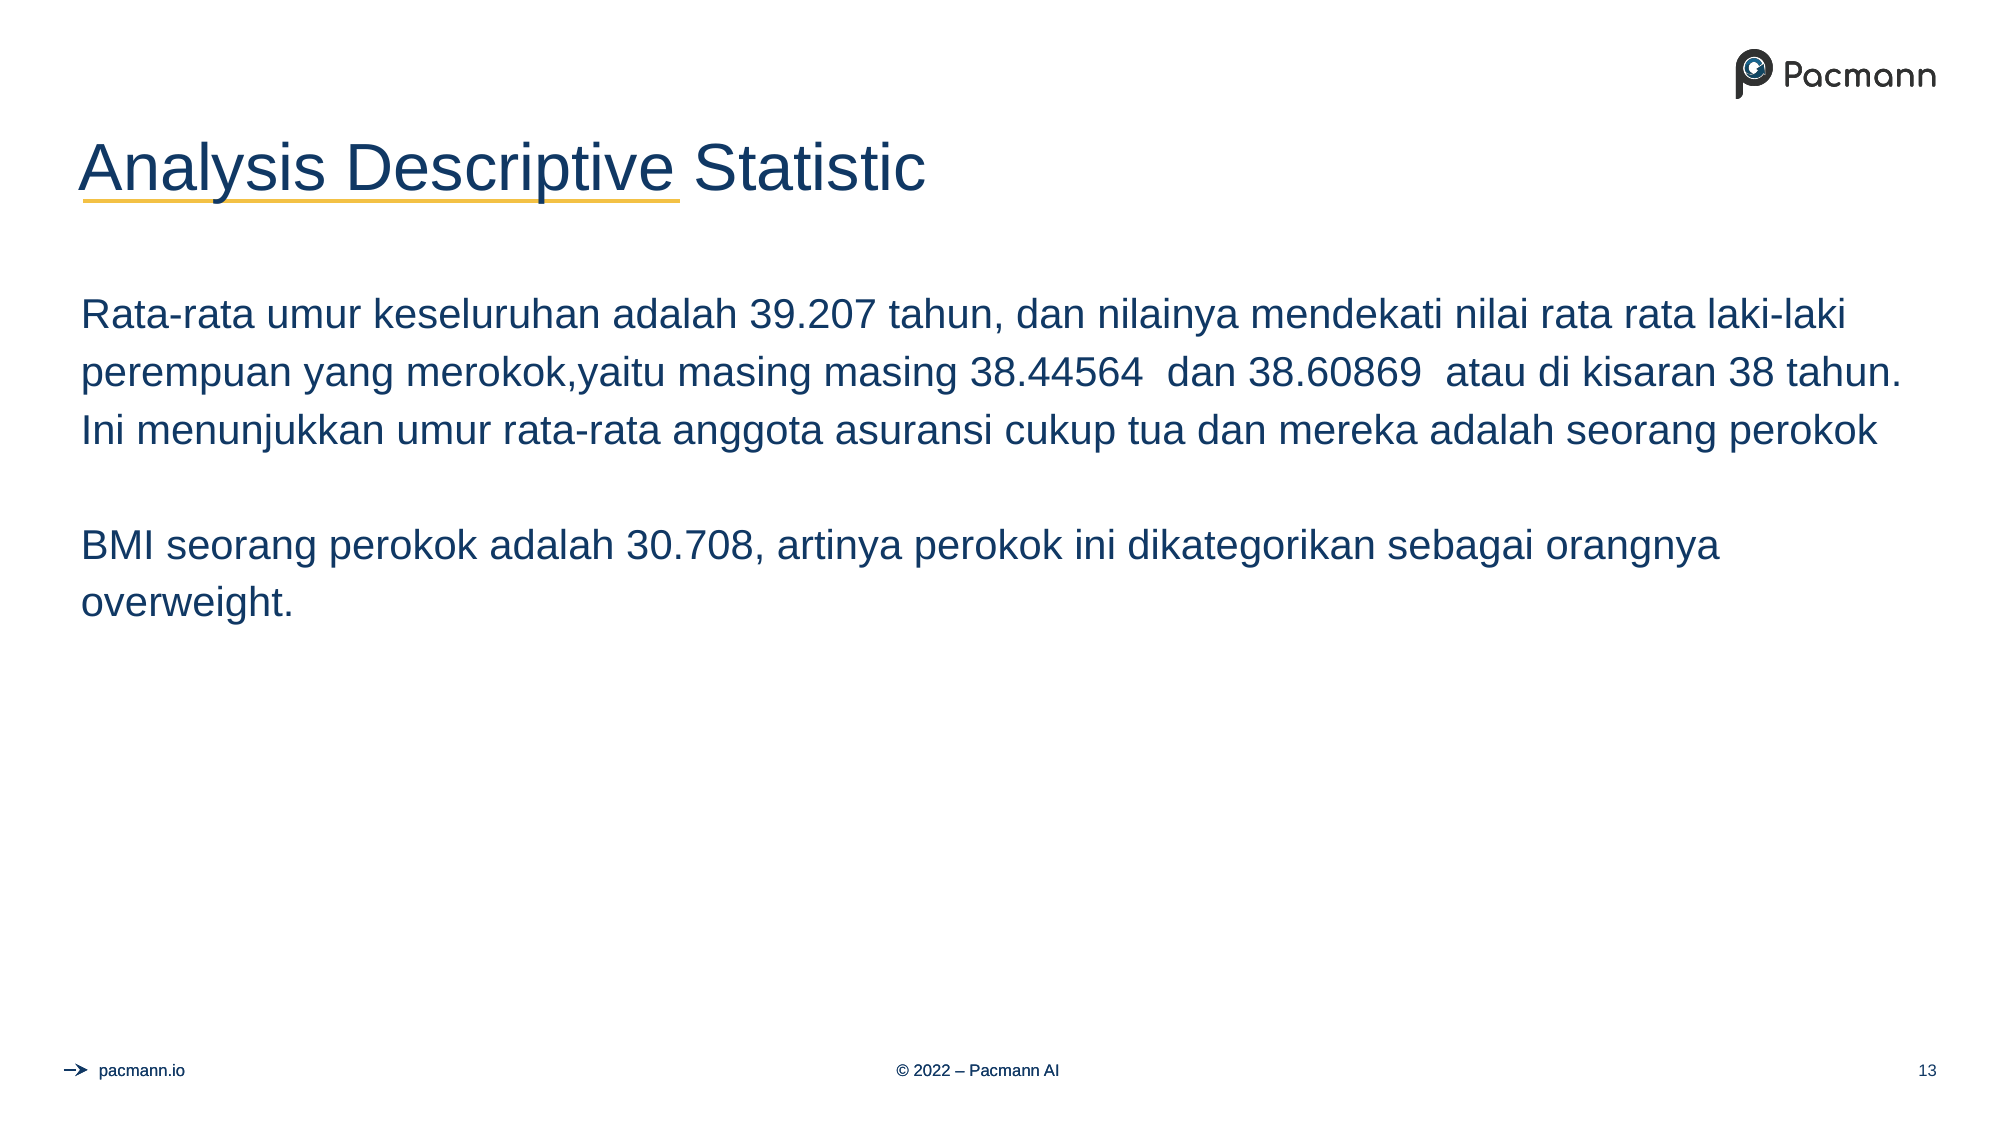

# Analysis Descriptive Statistic
Rata-rata umur keseluruhan adalah 39.207 tahun, dan nilainya mendekati nilai rata rata laki-laki perempuan yang merokok,yaitu masing masing 38.44564  dan 38.60869  atau di kisaran 38 tahun. Ini menunjukkan umur rata-rata anggota asuransi cukup tua dan mereka adalah seorang perokok

BMI seorang perokok adalah 30.708, artinya perokok ini dikategorikan sebagai orangnya overweight.